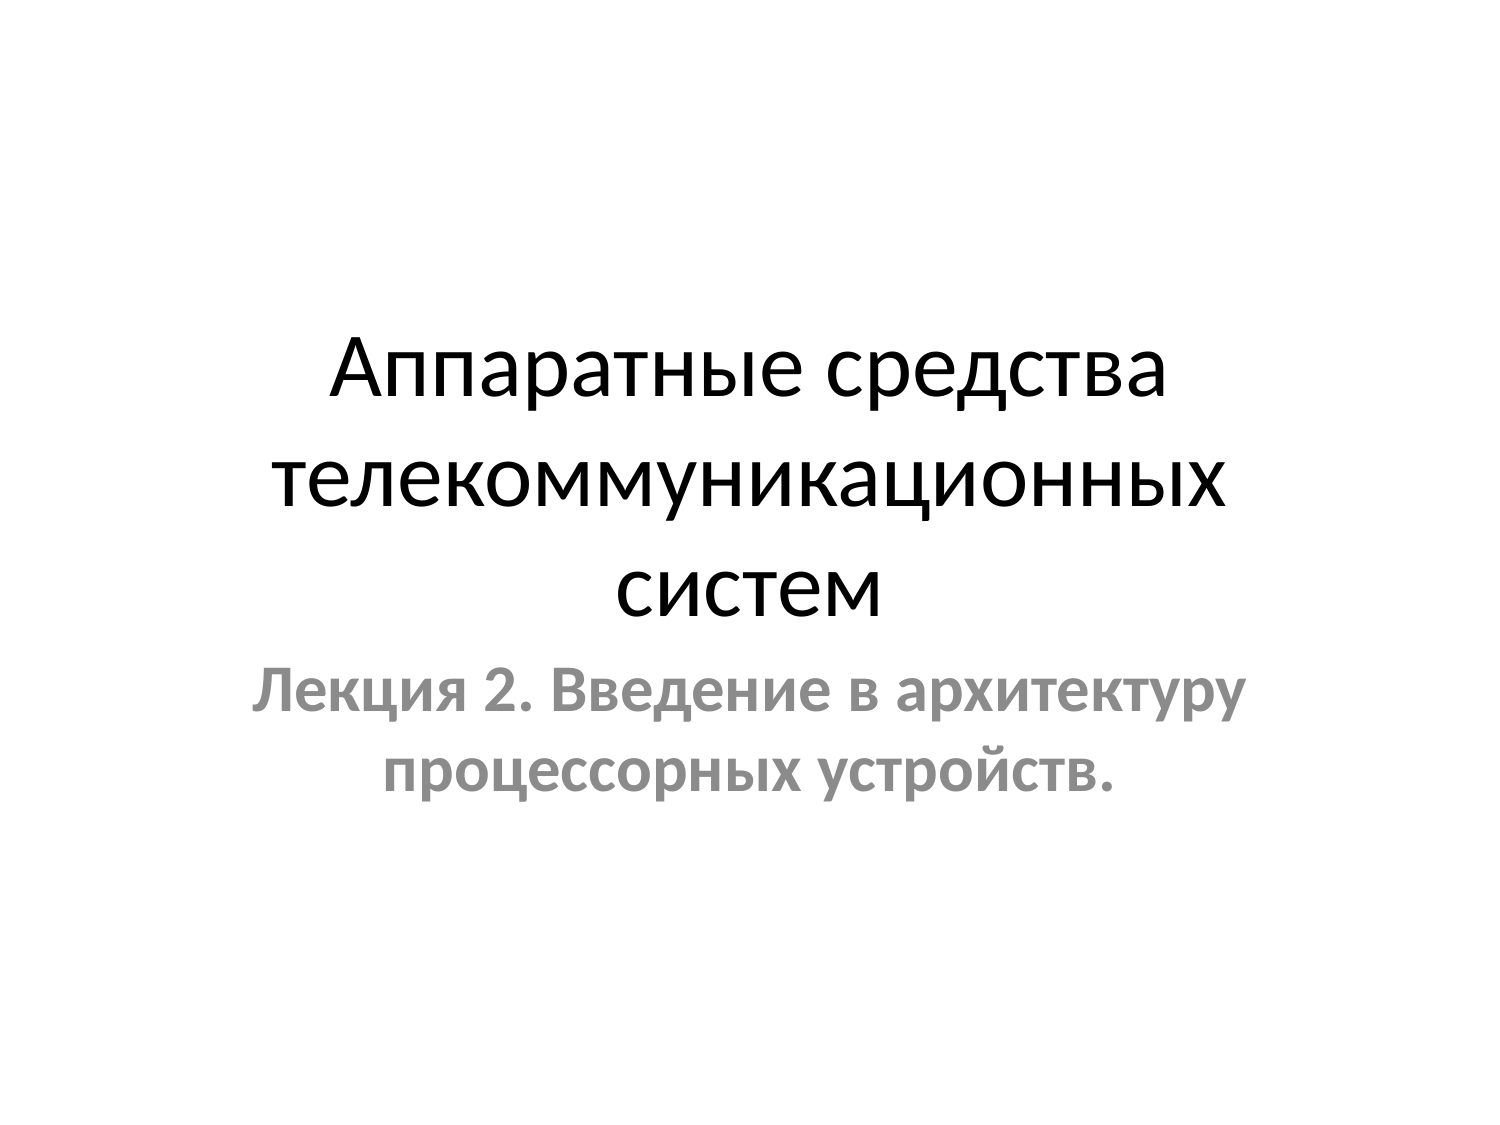

# Аппаратные средства телекоммуникационных систем
Лекция 2. Введение в архитектуру процессорных устройств.